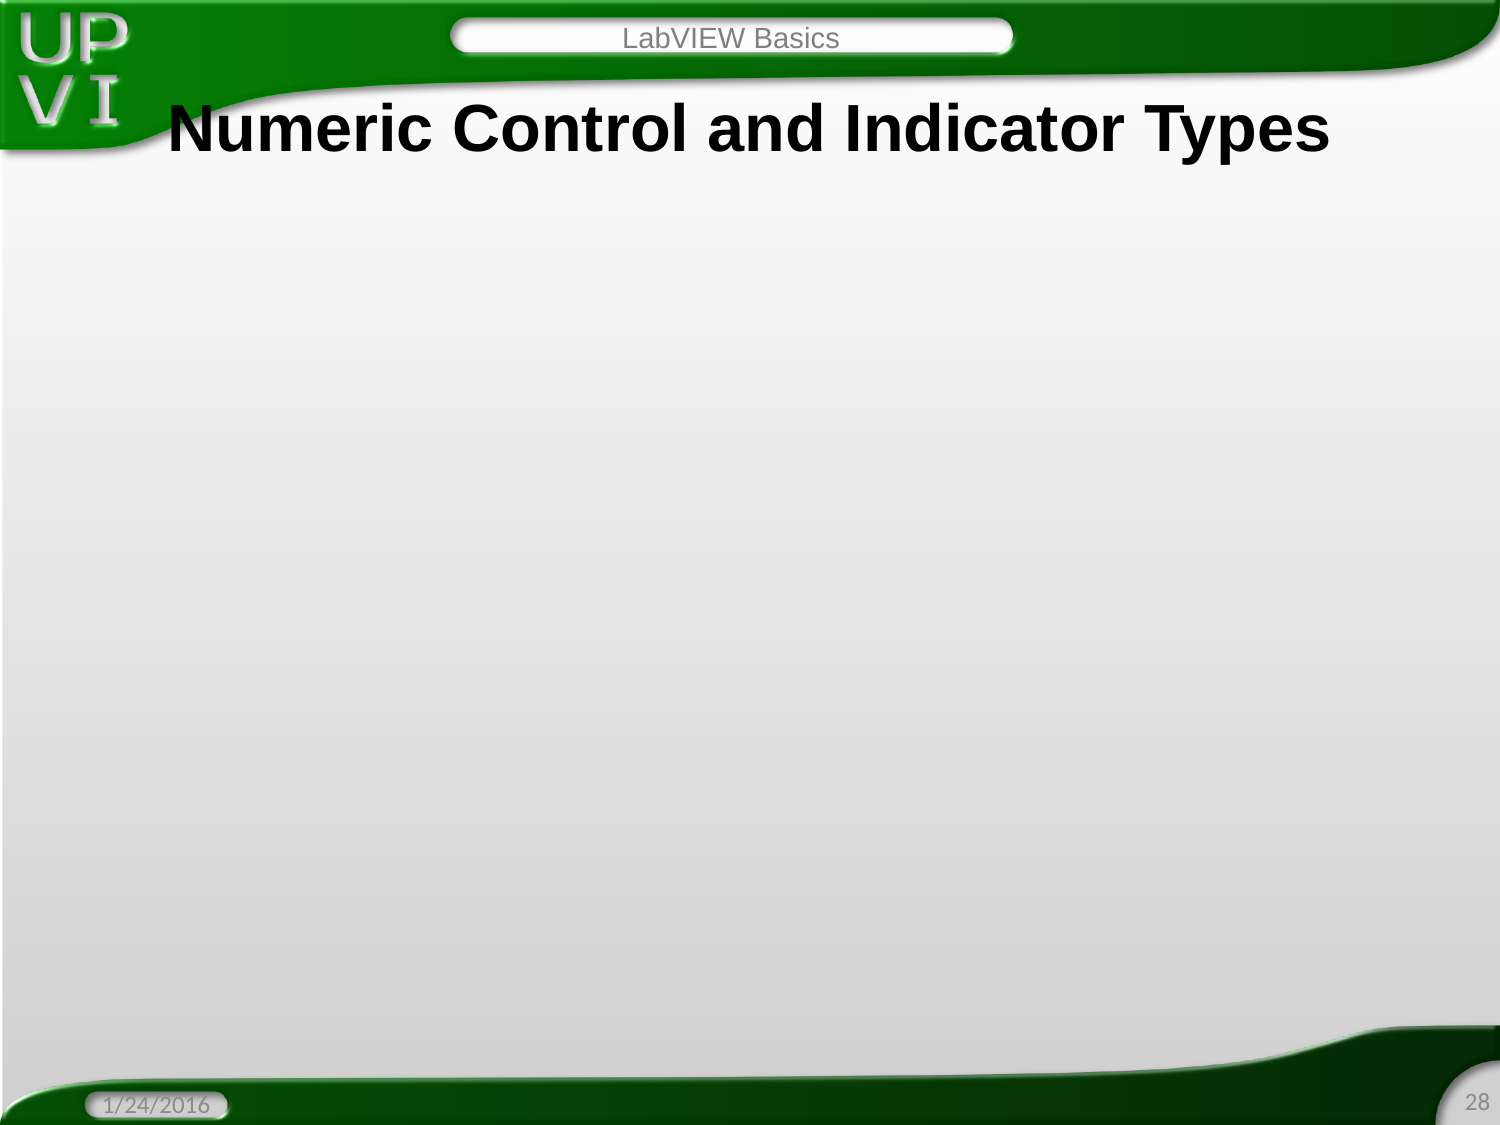

LabVIEW Basics
# Numeric Control and Indicator Types

28
1/24/2016